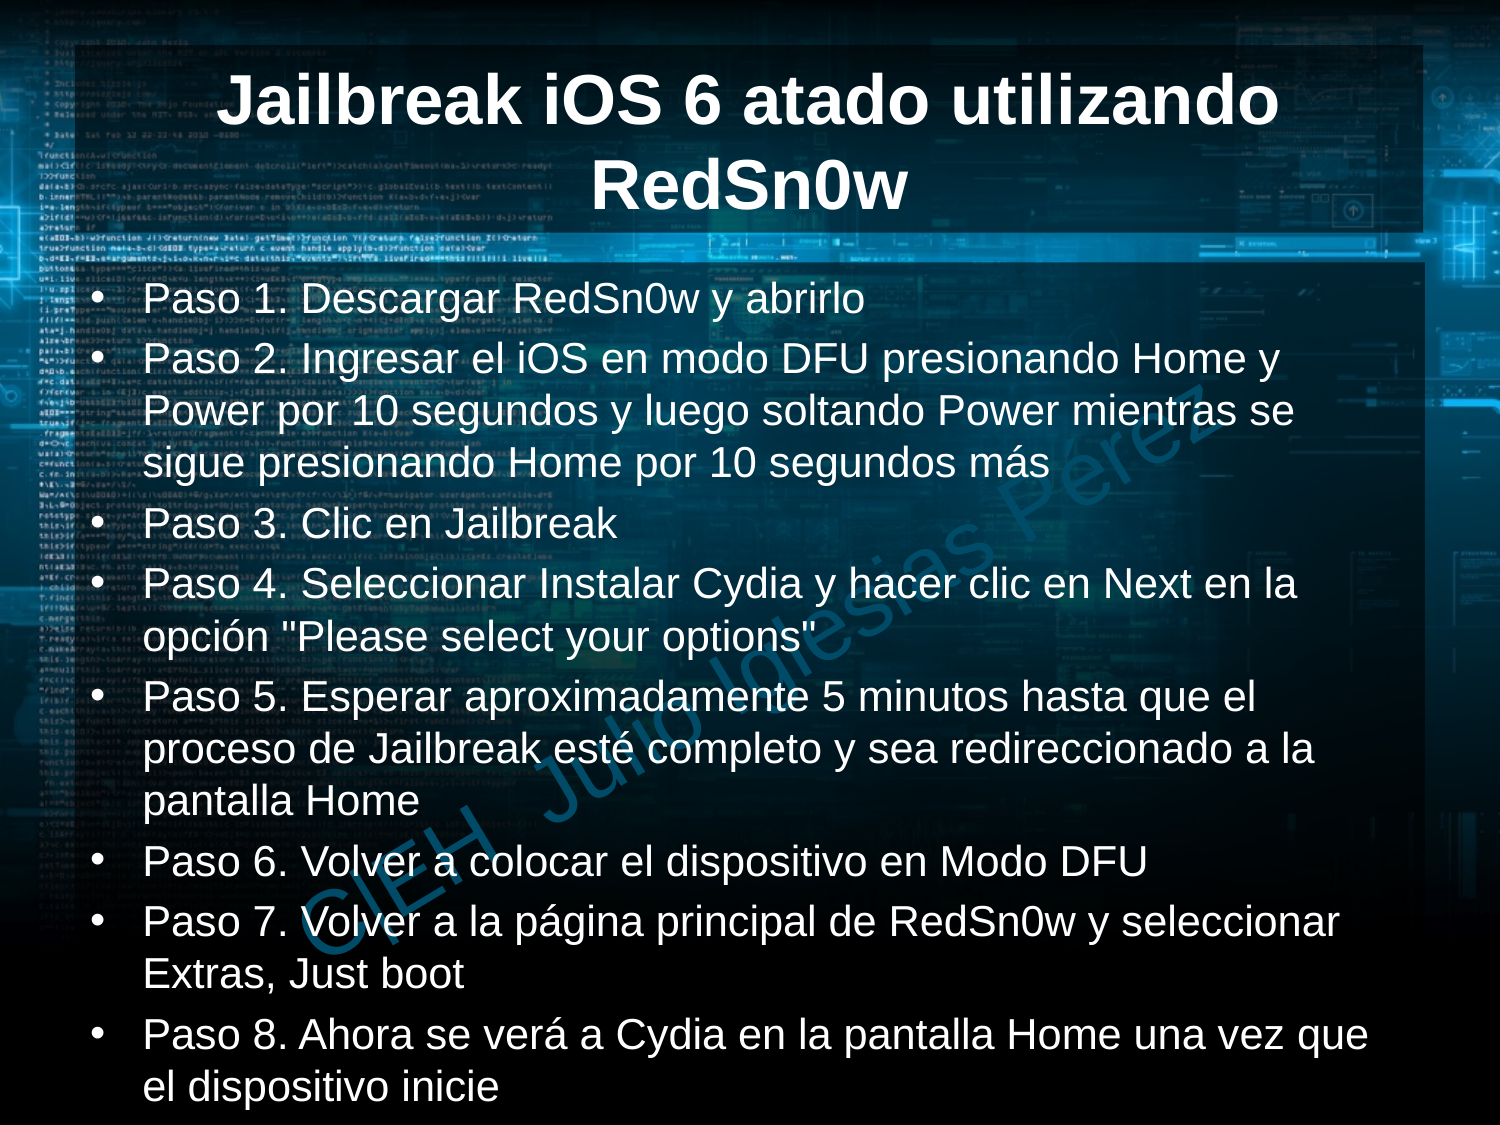

# Jailbreak iOS 6 atado utilizando RedSn0w
Paso 1. Descargar RedSn0w y abrirlo
Paso 2. Ingresar el iOS en modo DFU presionando Home y Power por 10 segundos y luego soltando Power mientras se sigue presionando Home por 10 segundos más
Paso 3. Clic en Jailbreak
Paso 4. Seleccionar Instalar Cydia y hacer clic en Next en la opción "Please select your options"
Paso 5. Esperar aproximadamente 5 minutos hasta que el proceso de Jailbreak esté completo y sea redireccionado a la pantalla Home
Paso 6. Volver a colocar el dispositivo en Modo DFU
Paso 7. Volver a la página principal de RedSn0w y seleccionar Extras, Just boot
Paso 8. Ahora se verá a Cydia en la pantalla Home una vez que el dispositivo inicie
C|EH  Julio Iglesias Pérez